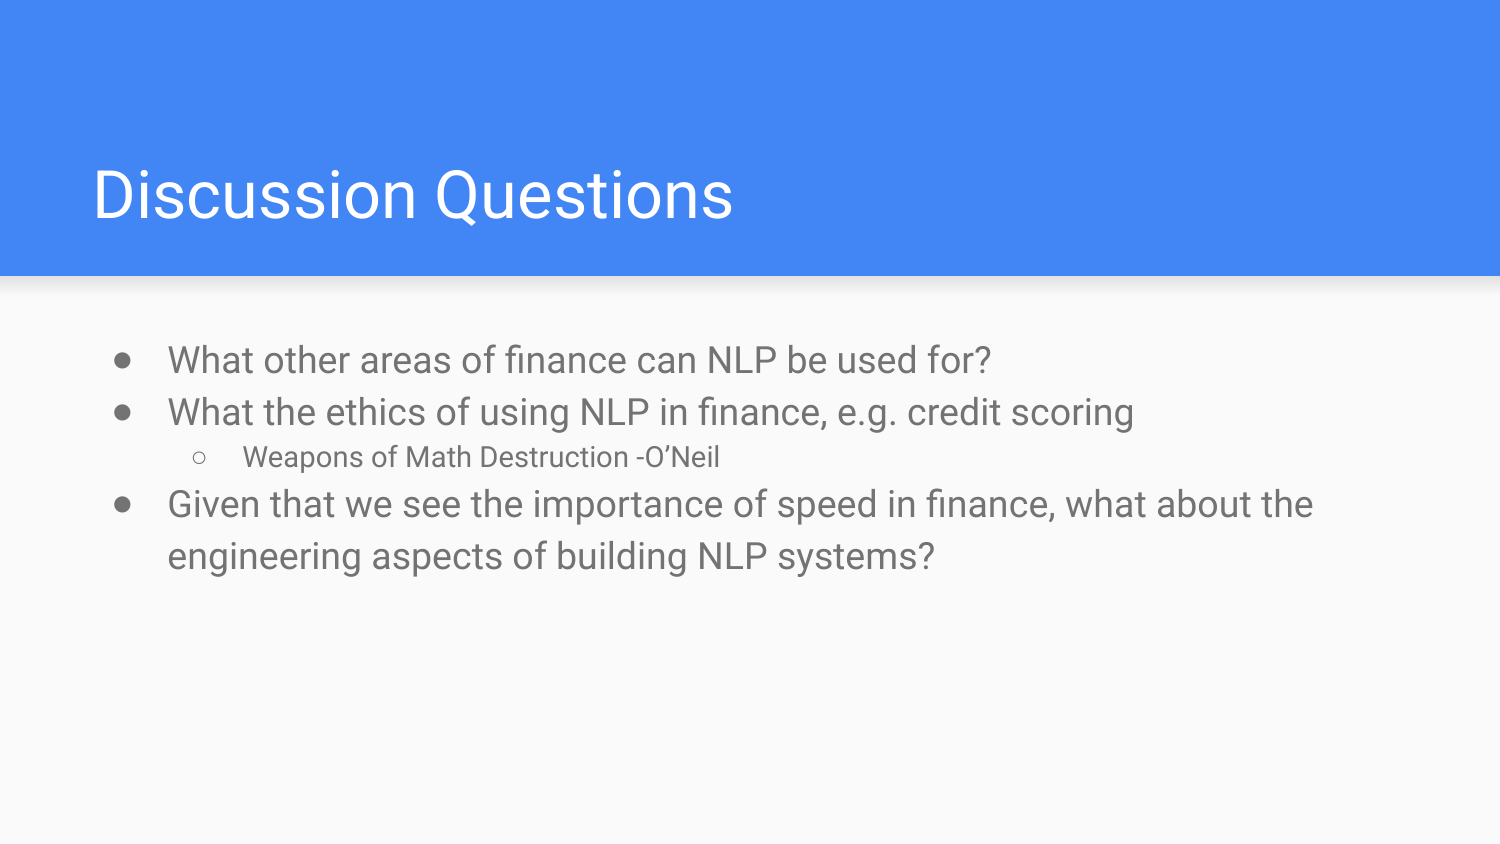

# Discussion Questions
What other areas of finance can NLP be used for?
What the ethics of using NLP in finance, e.g. credit scoring
Weapons of Math Destruction -O’Neil
Given that we see the importance of speed in finance, what about the engineering aspects of building NLP systems?